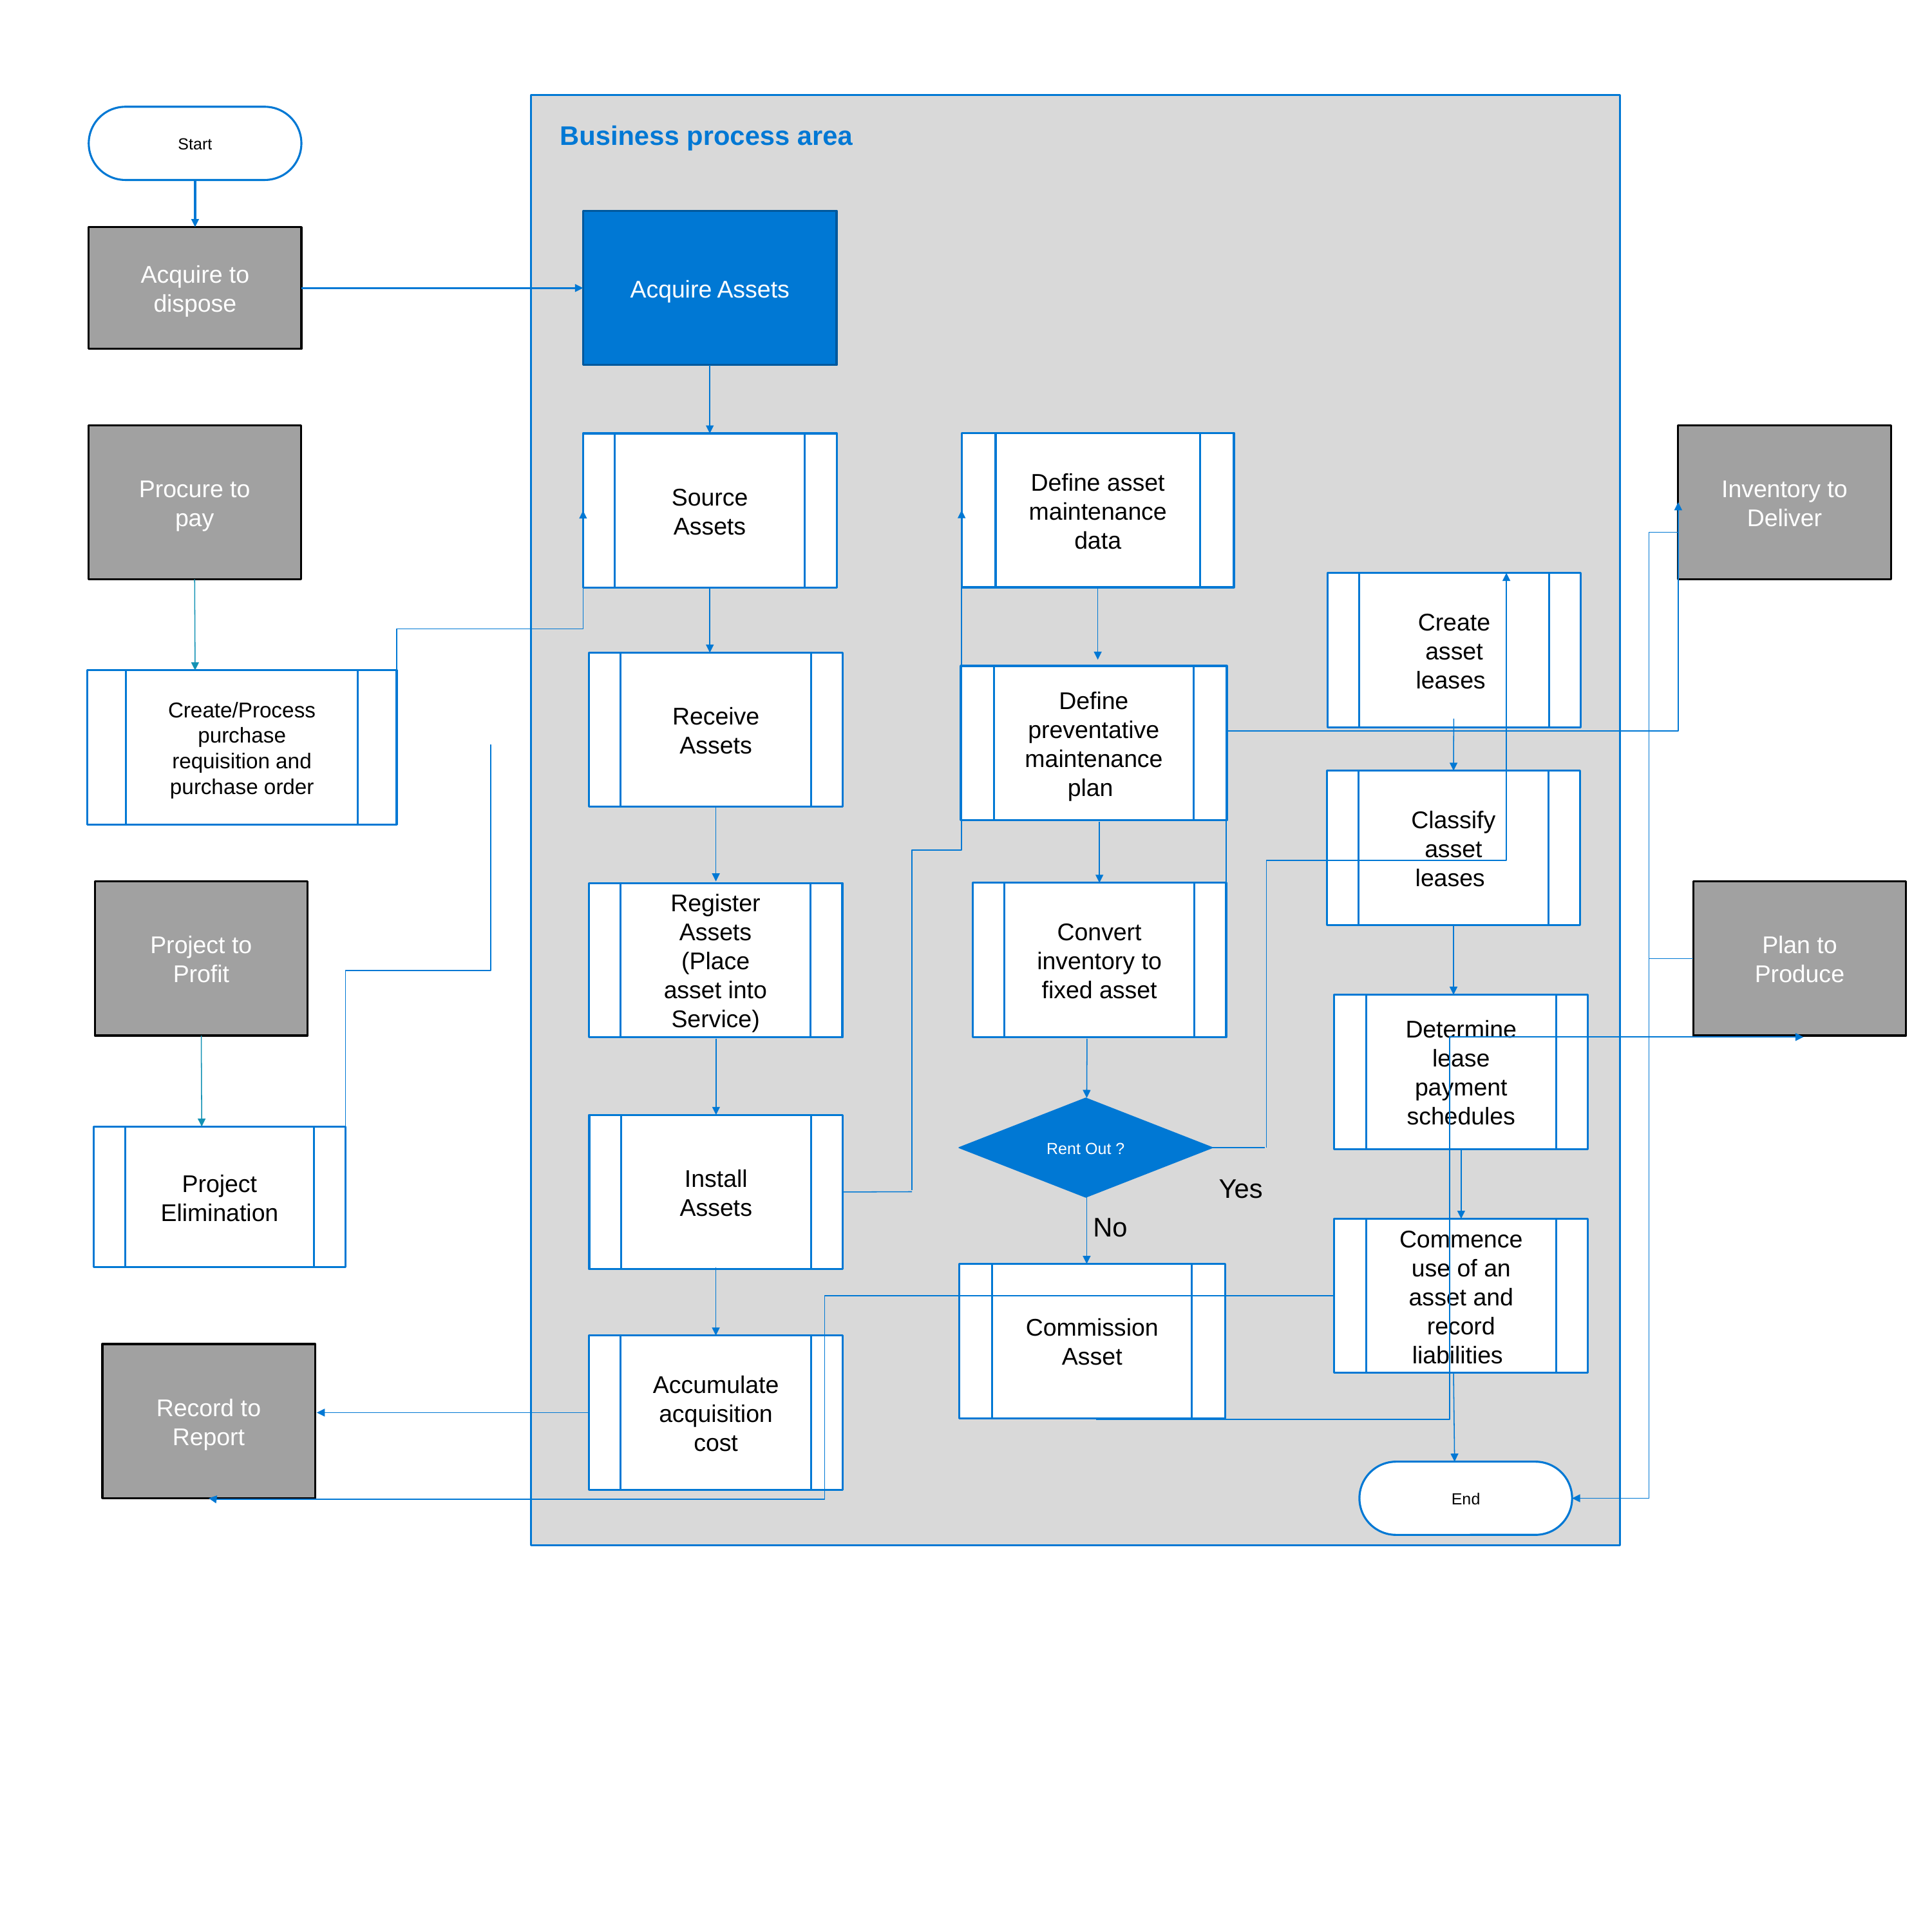

Business process area
Start
Acquire Assets
Acquire to dispose
Procure to pay
Inventory to Deliver
Define asset maintenance data
Source Assets
Receive Assets
Create/Process purchase requisition and purchase order
Classify asset leases
Project to Profit
Register Assets (Place asset into Service)
Determine lease payment schedules
Install Assets
Project Elimination
Commence use of an asset and record liabilities
Accumulate acquisition cost
End
Create asset leases
Define preventative maintenance plan
Plan to Produce
Convert inventory to fixed asset
Rent Out ?
Yes
No
Commission Asset
Record to Report